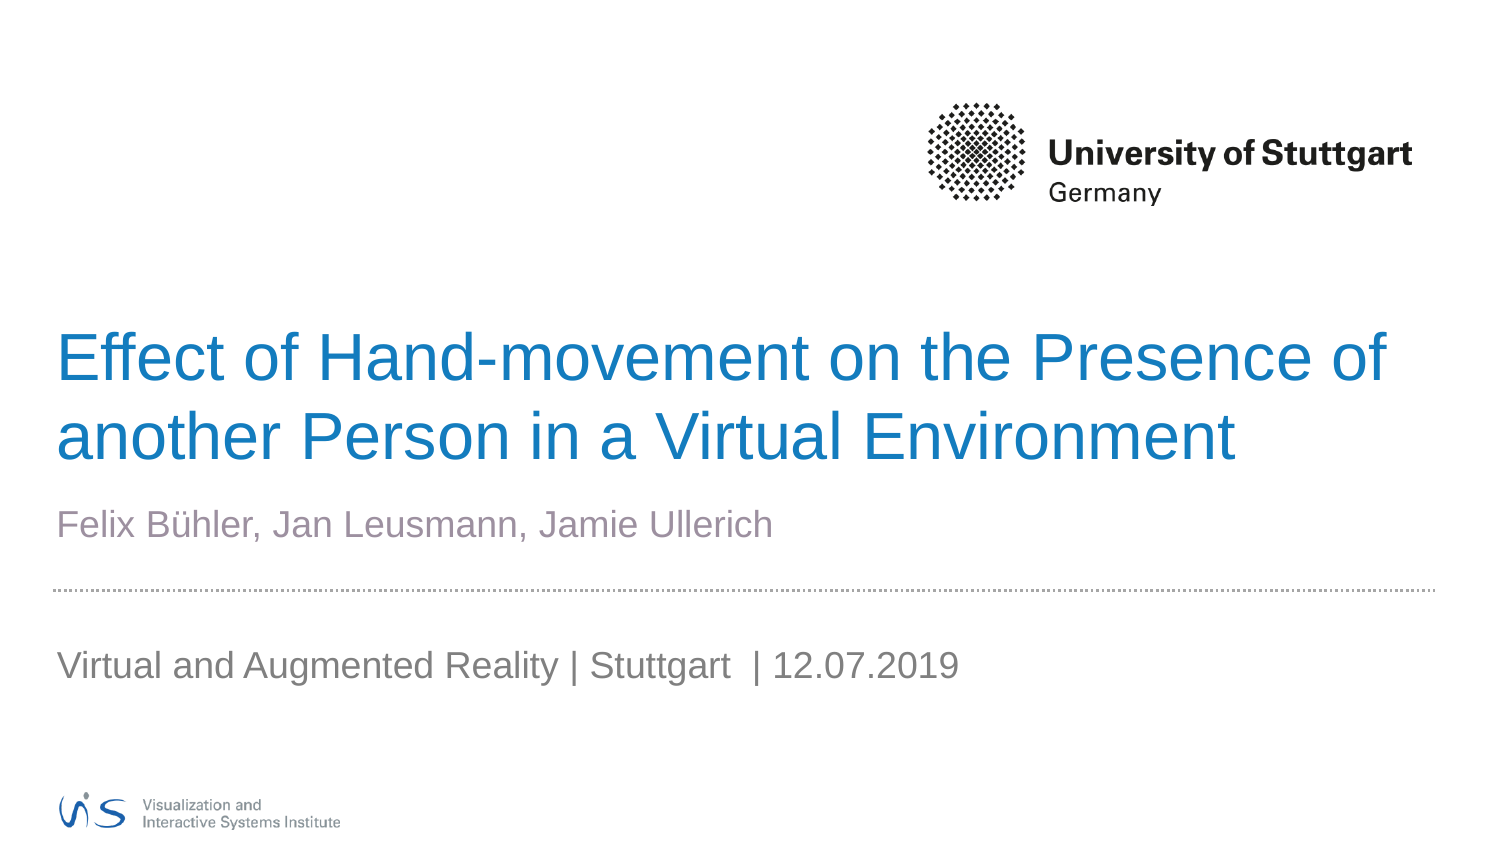

# Effect of Hand-movement on the Presence of another Person in a Virtual Environment
Felix Bühler, Jan Leusmann, Jamie Ullerich

Virtual and Augmented Reality | Stuttgart  | 12.07.2019